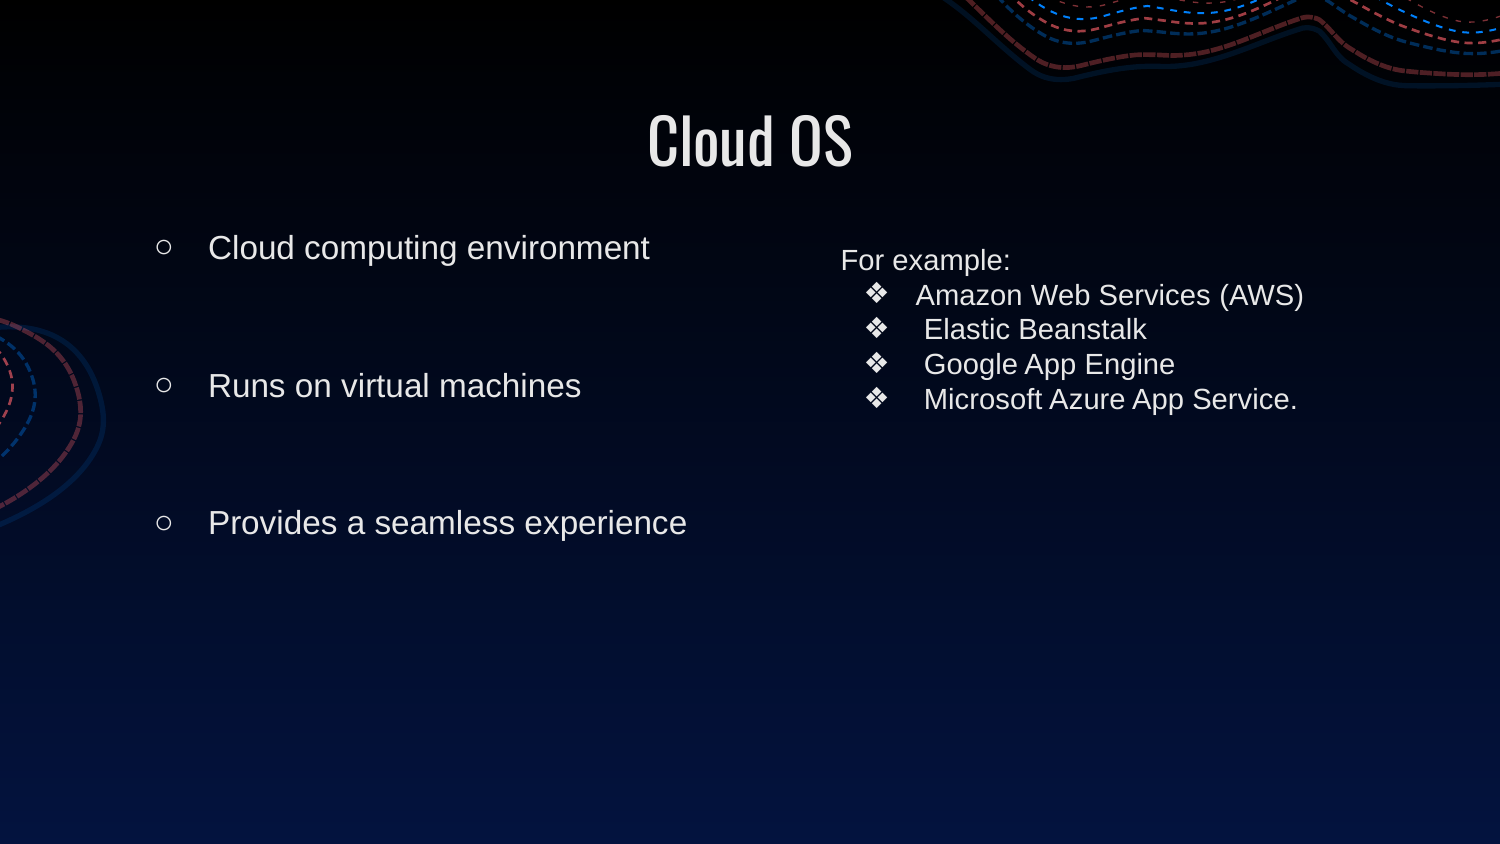

# Cloud OS
Cloud computing environment

Runs on virtual machines

Provides a seamless experience

For example:
Amazon Web Services (AWS)
 Elastic Beanstalk
 Google App Engine
 Microsoft Azure App Service.